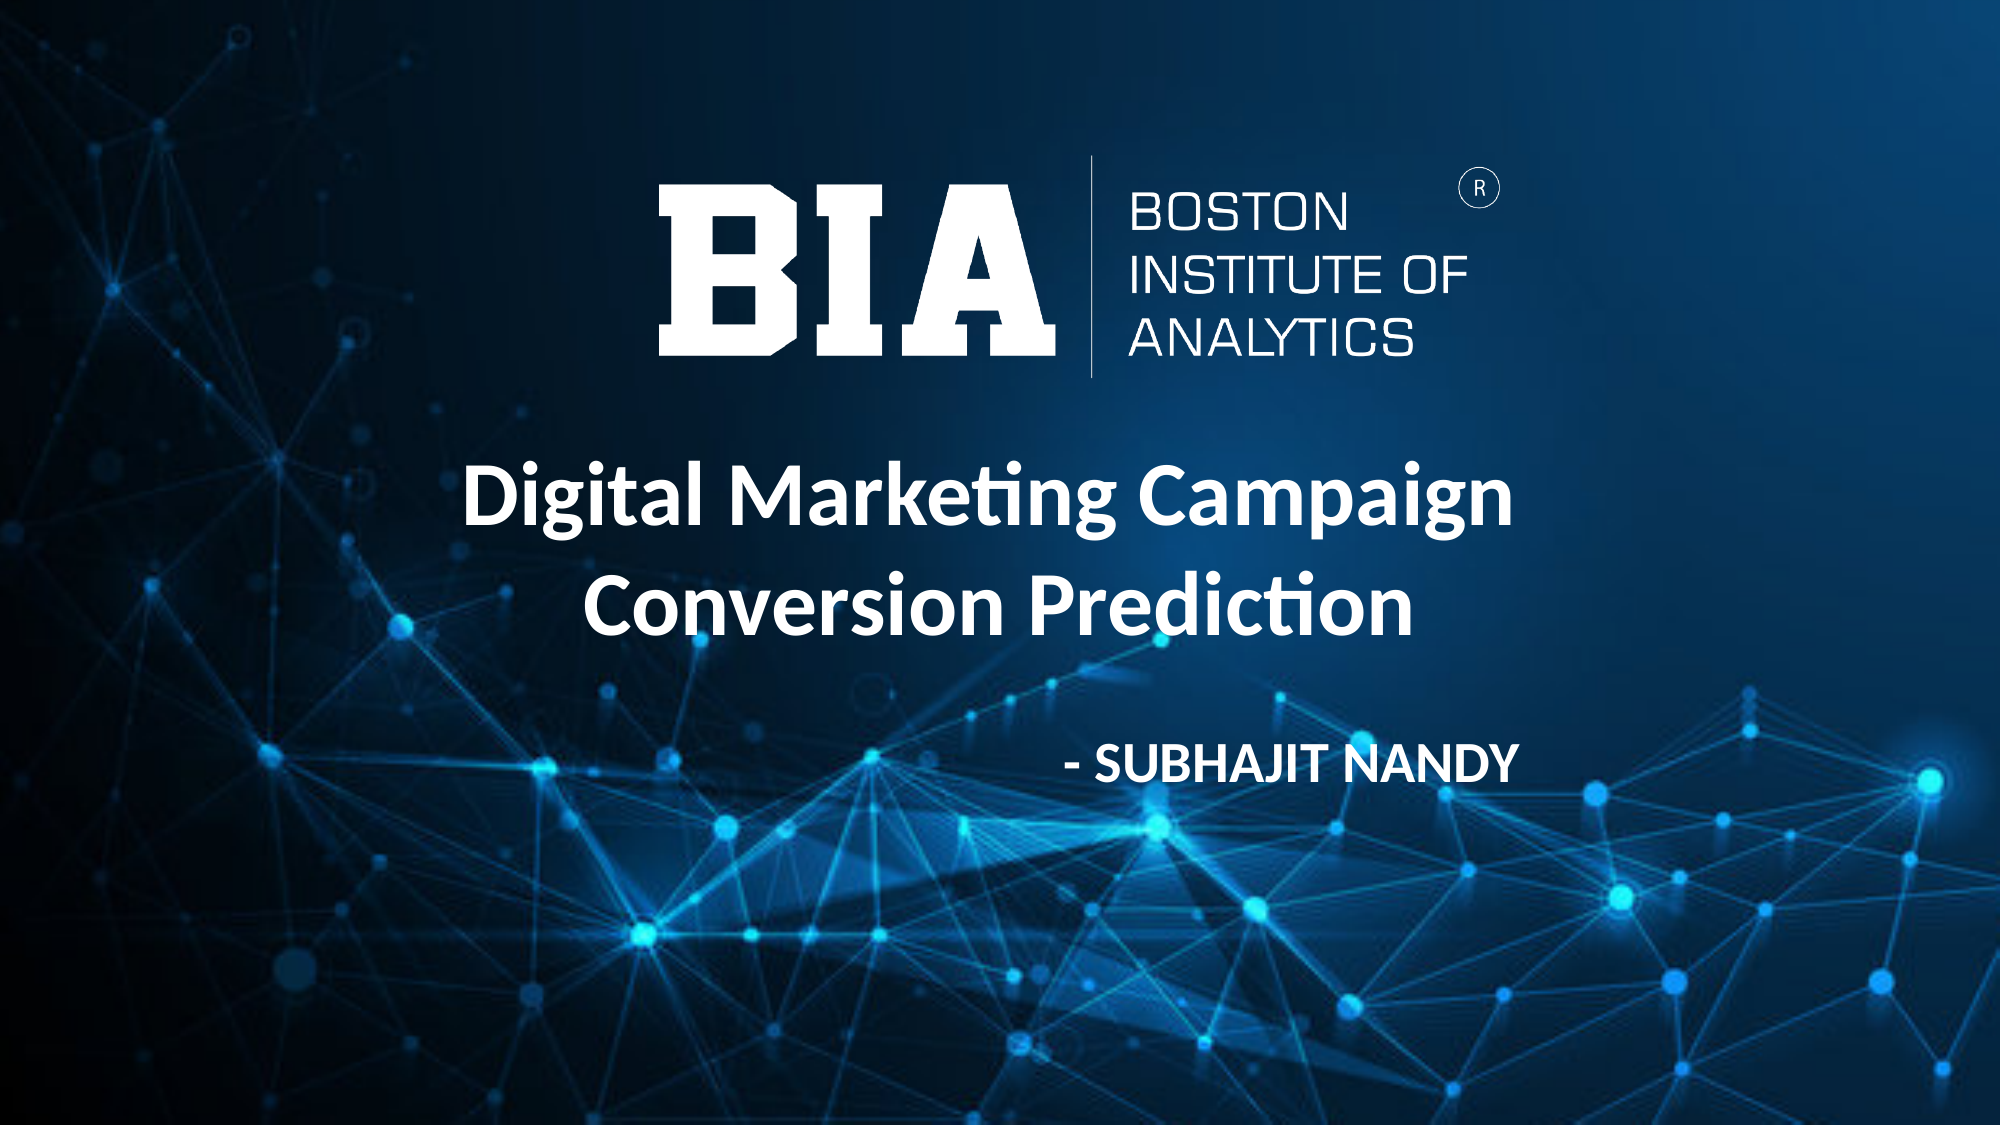

Digital Marketing Campaign
Conversion Prediction

                                            - SUBHAJIT NANDY